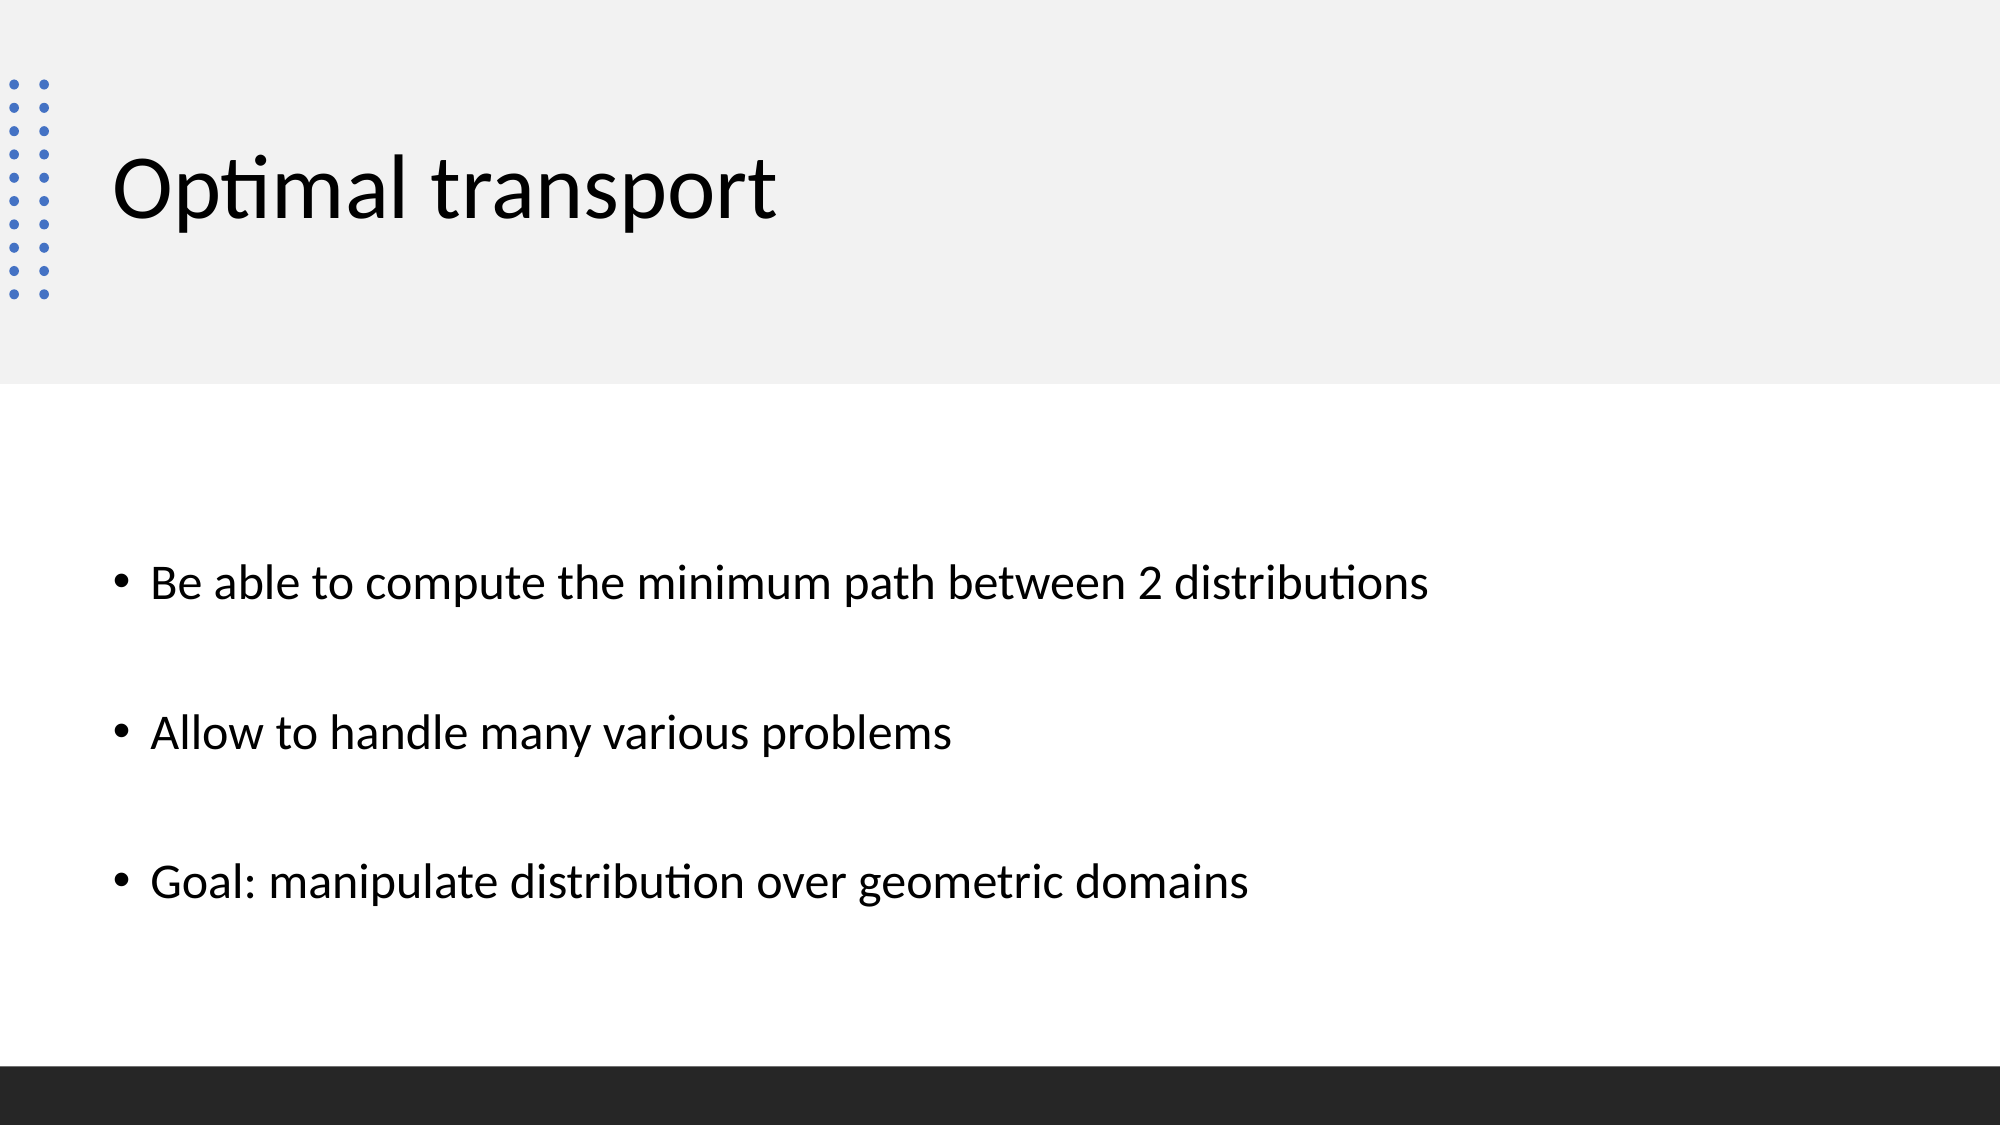

# Optimal transport

Be able to compute the minimum path between 2 distributions

Allow to handle many various problems

Goal: manipulate distribution over geometric domains
3